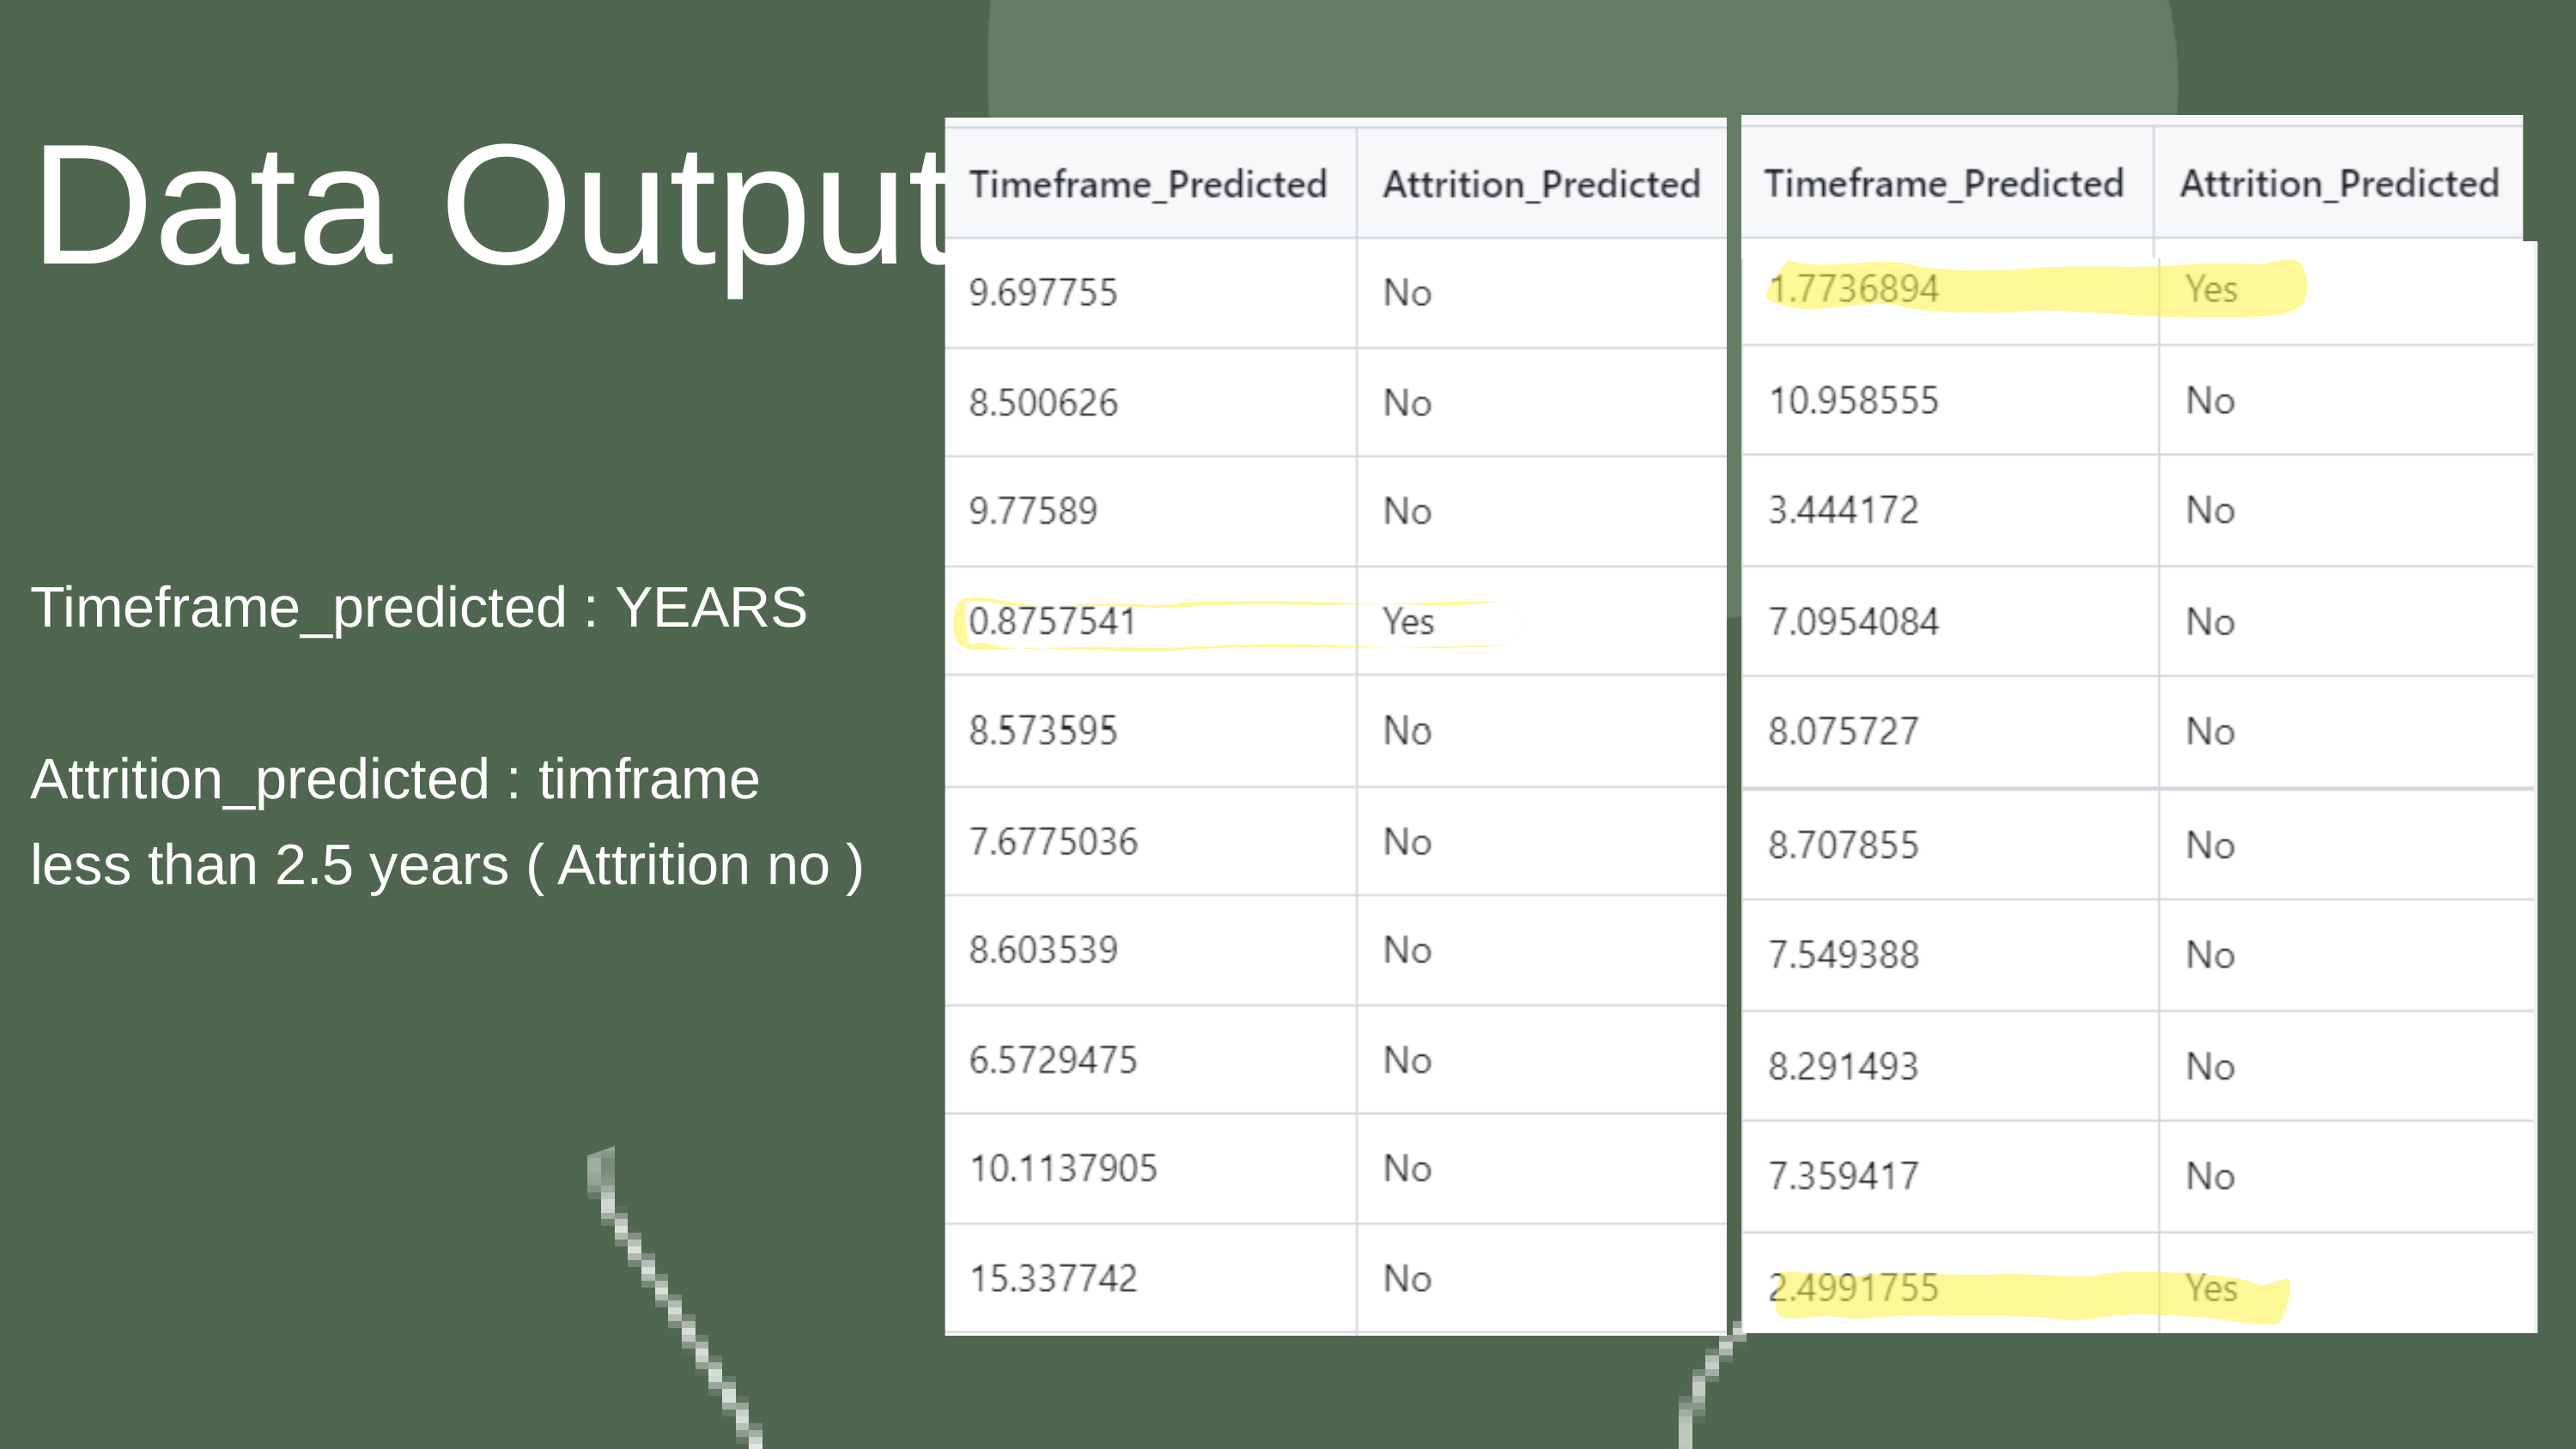

Data Output

Timeframe_predicted : YEARS

Attrition_predicted : timframe less than 2.5 years ( Attrition no )